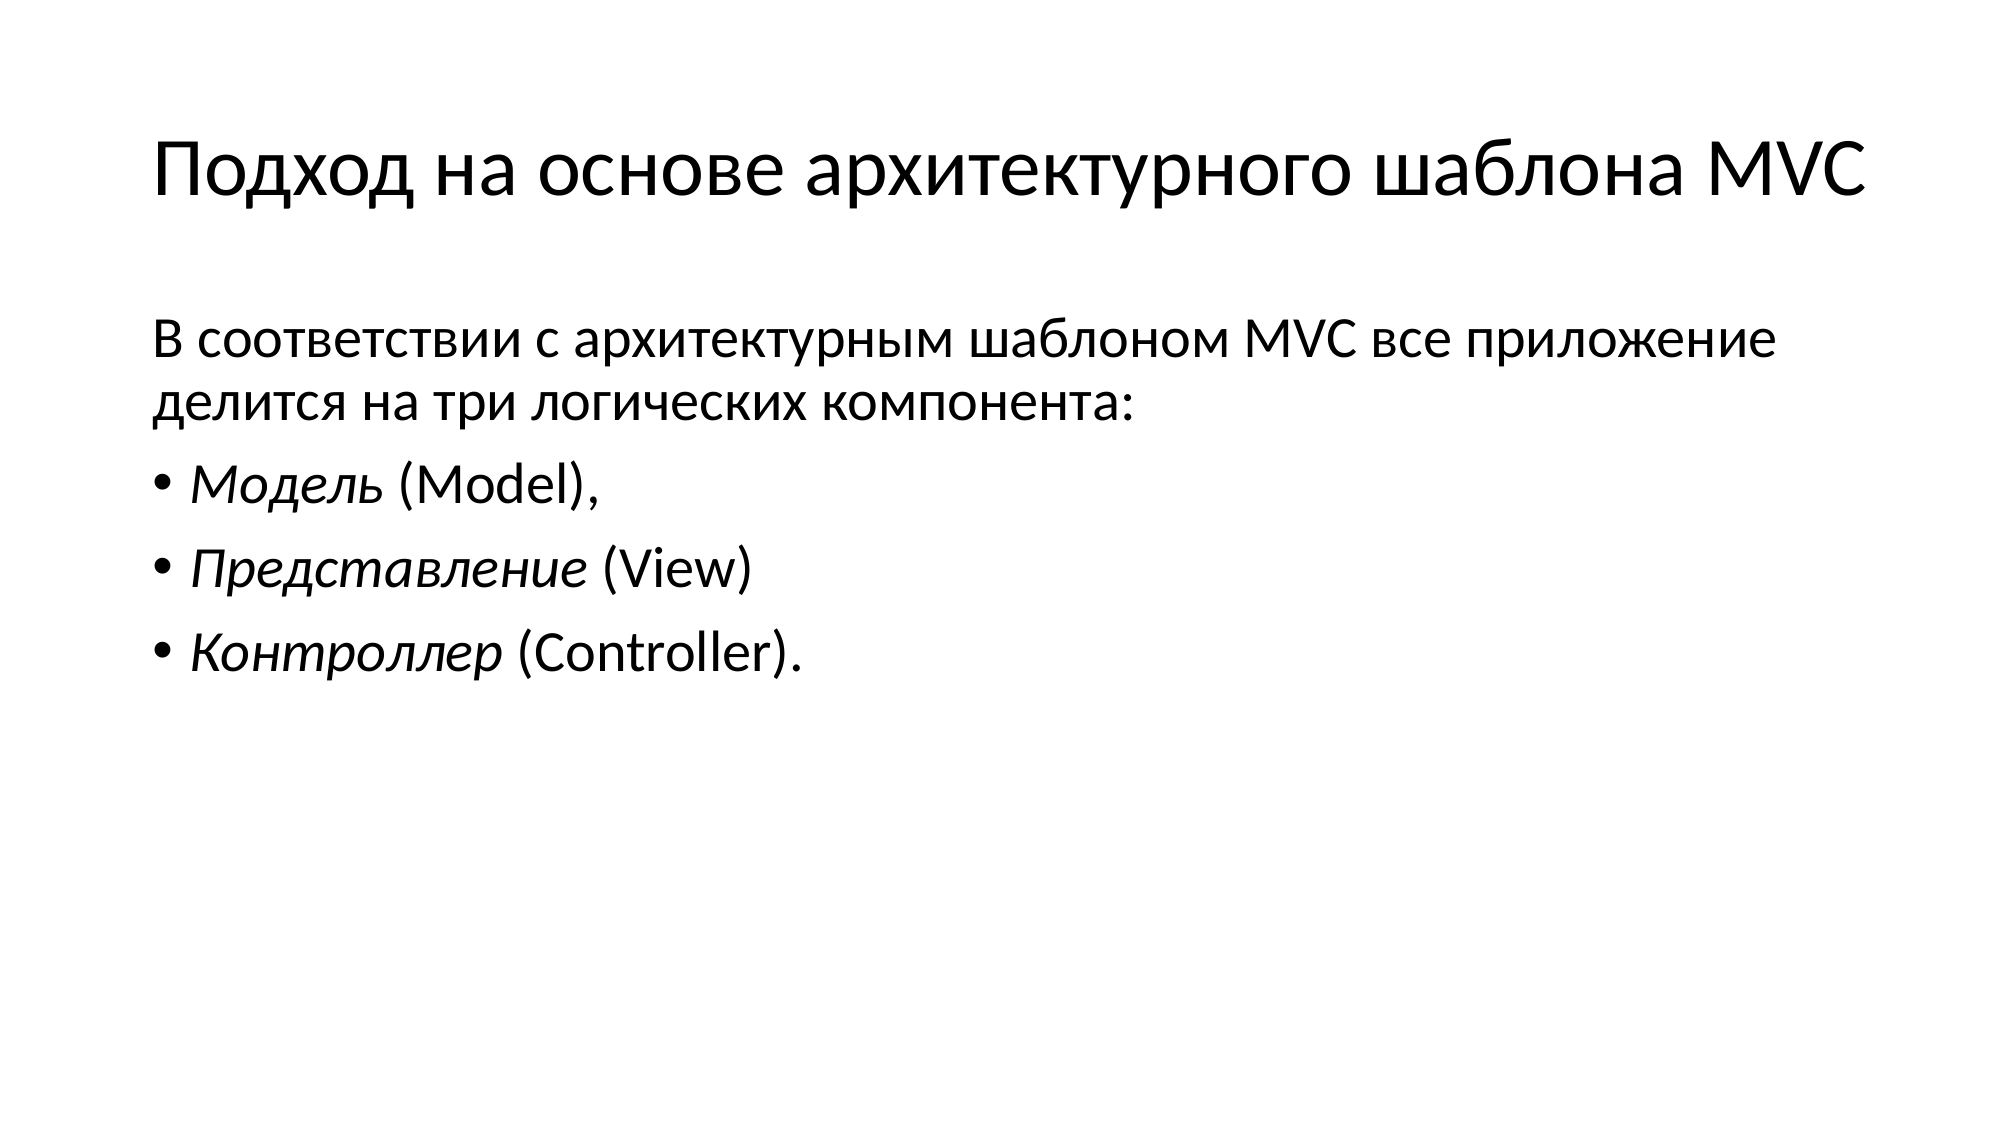

# Подход на основе архитектурного шаблона MVC
В соответствии с архитектурным шаблоном MVC все приложение делится на три логических компонента:
Модель (Model),
Представление (View)
Контроллер (Controller).